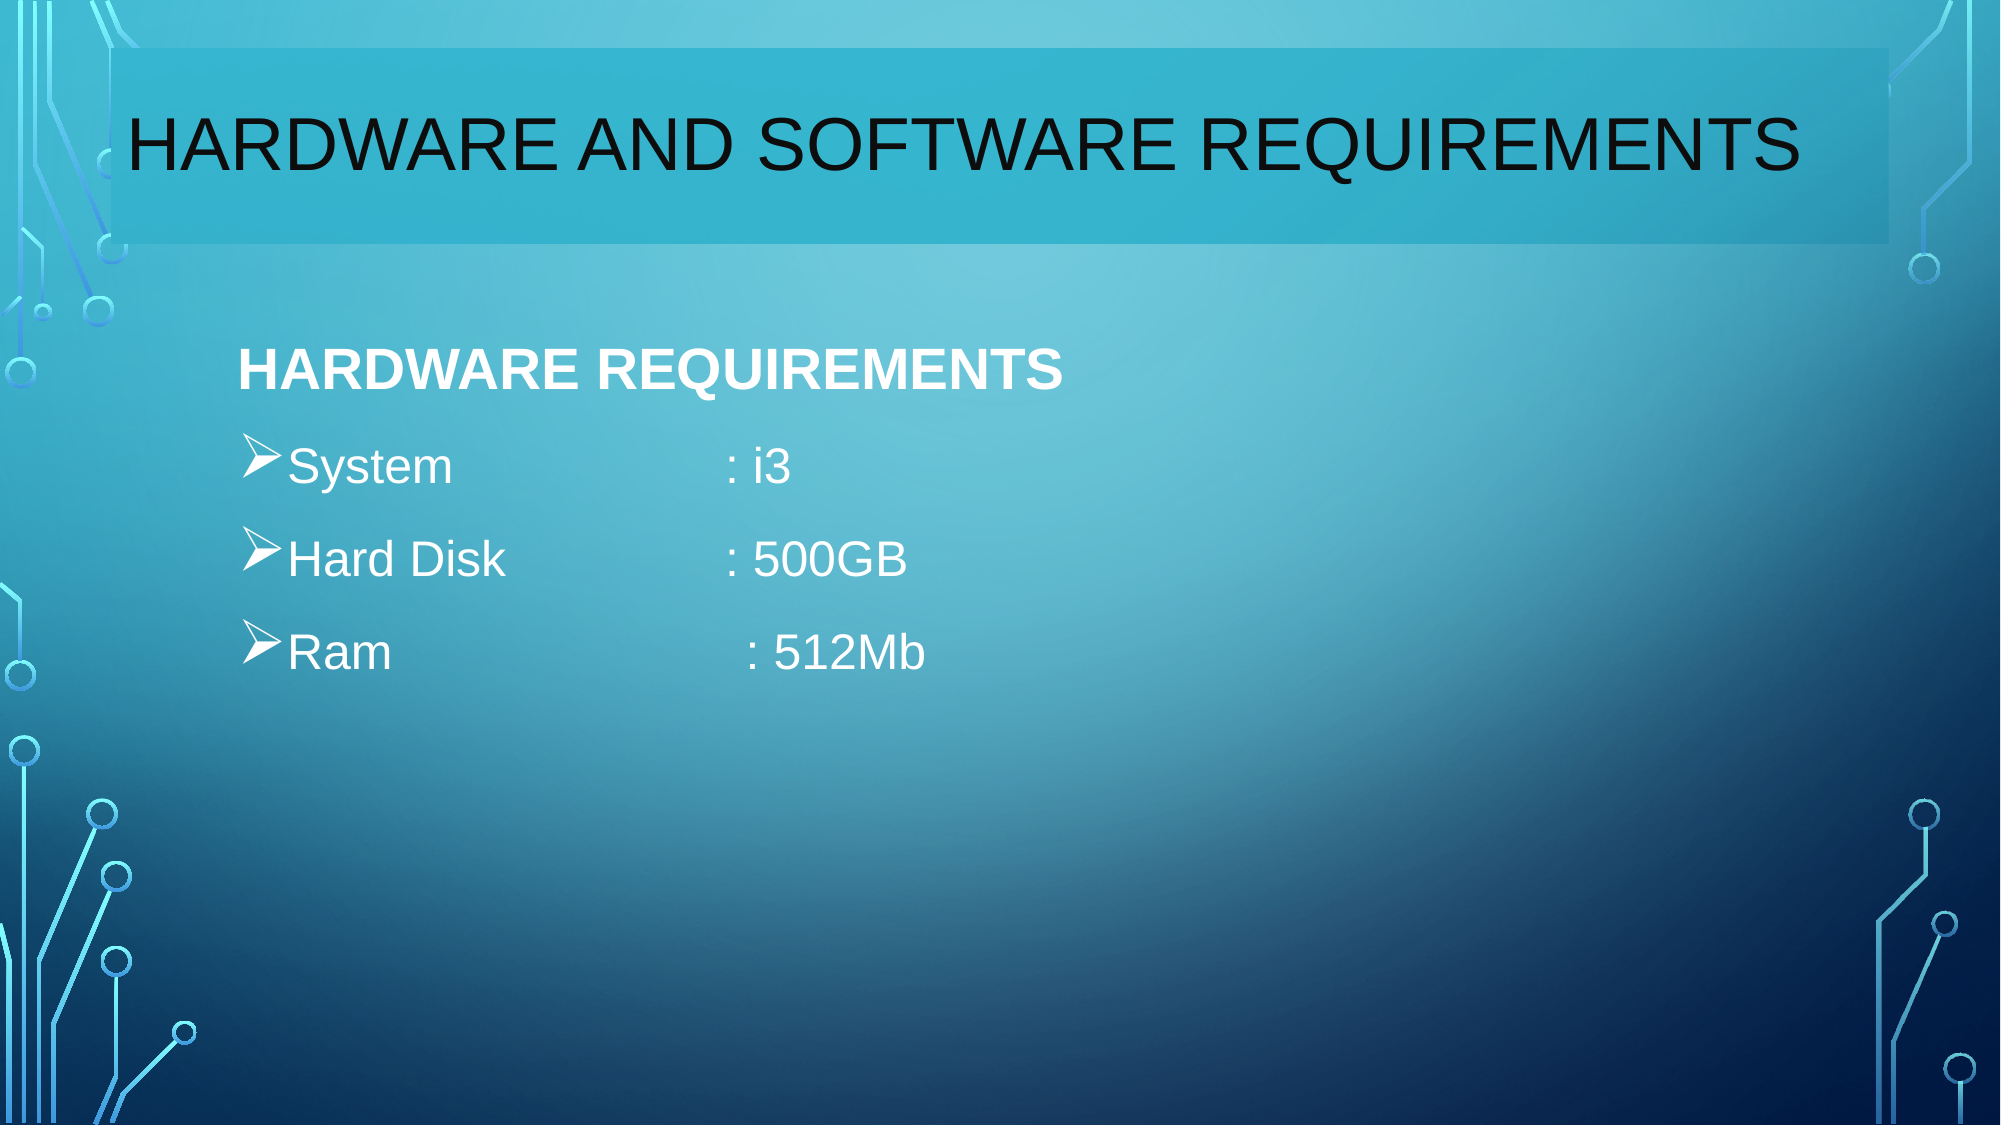

# HARDWARE AND SOFTWARE REQUIREMENTS
HARDWARE REQUIREMENTS
System        		: i3
Hard Disk		: 500GB
Ram	                       : 512Mb